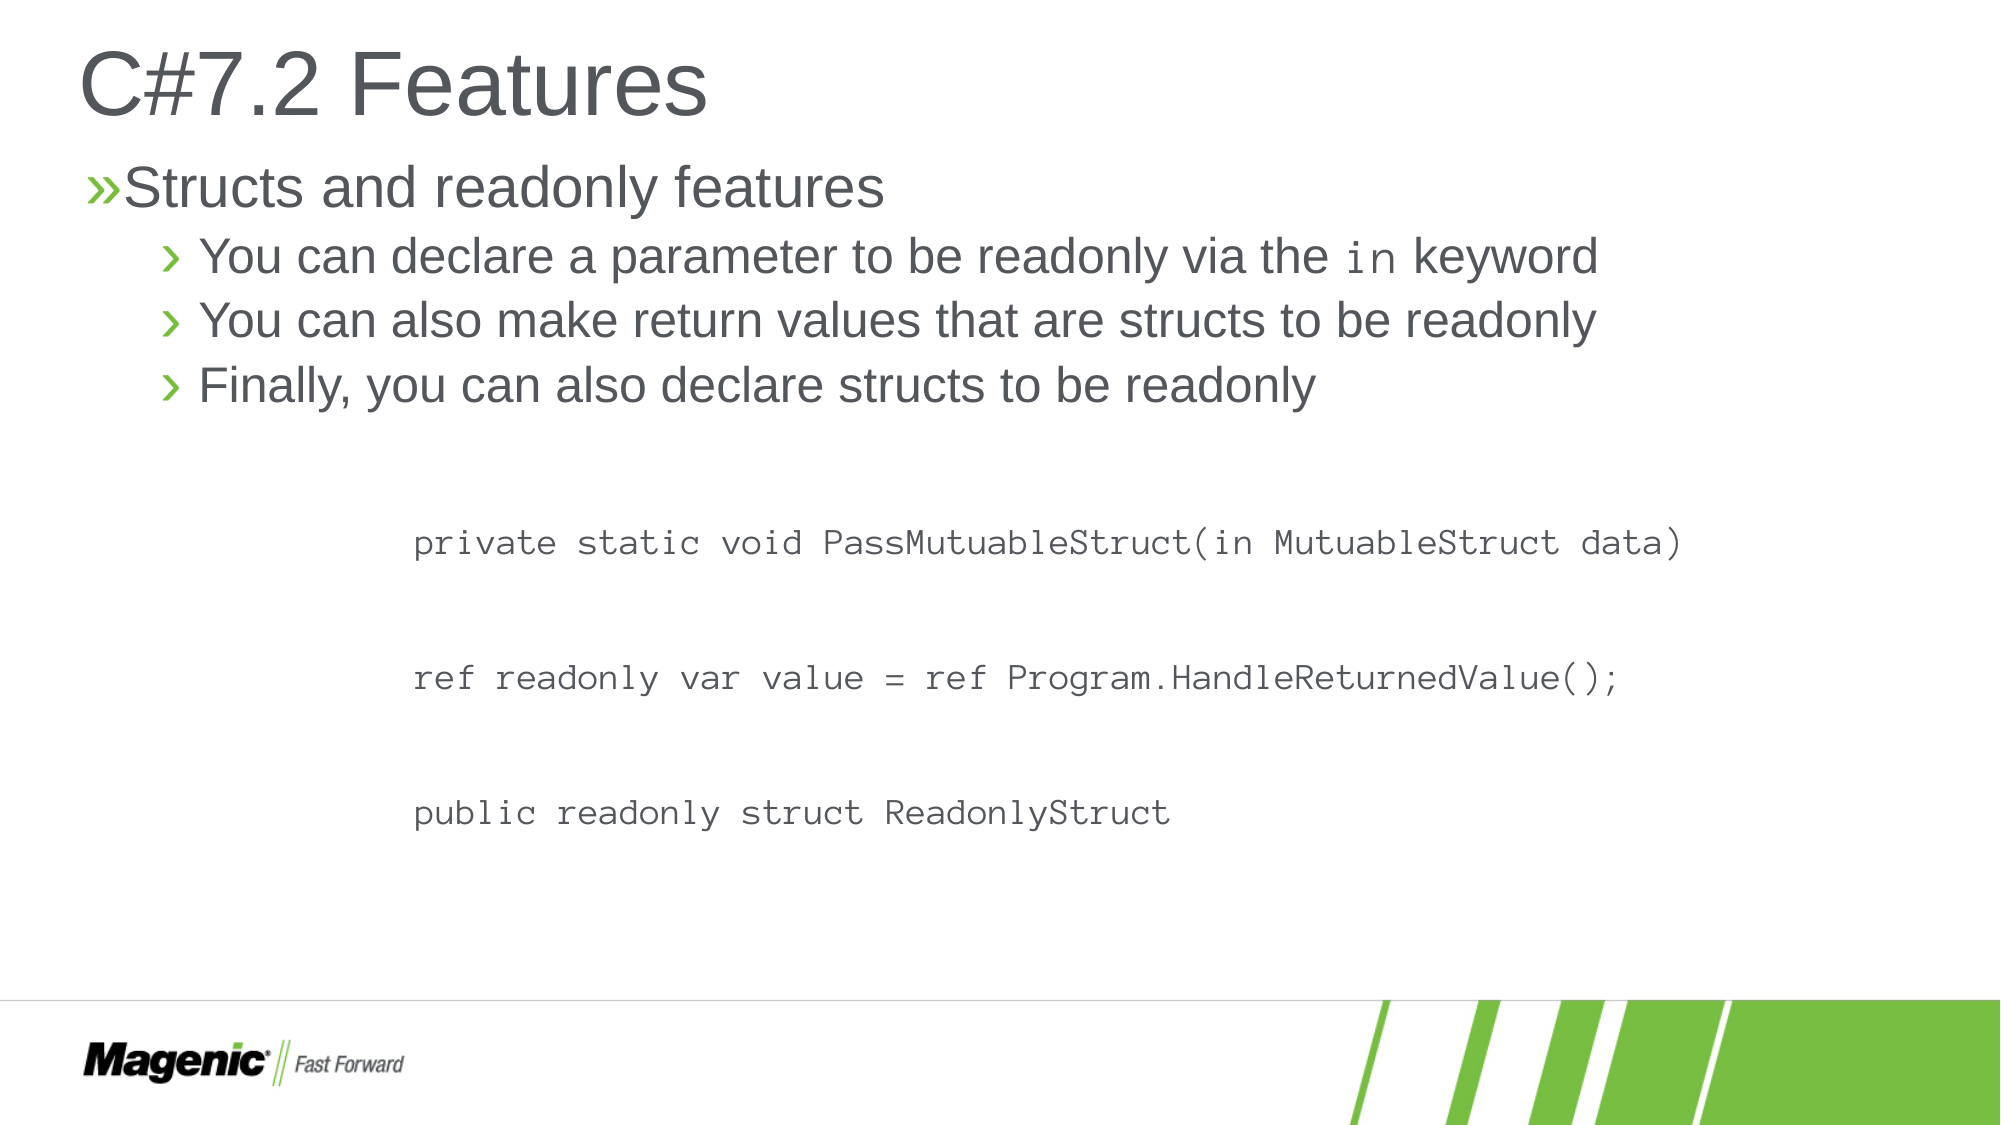

# C#7.2 Features
Structs and readonly features
You can declare a parameter to be readonly via the in keyword
You can also make return values that are structs to be readonly
Finally, you can also declare structs to be readonly
private static void PassMutuableStruct(in MutuableStruct data)

ref readonly var value = ref Program.HandleReturnedValue();

public readonly struct ReadonlyStruct